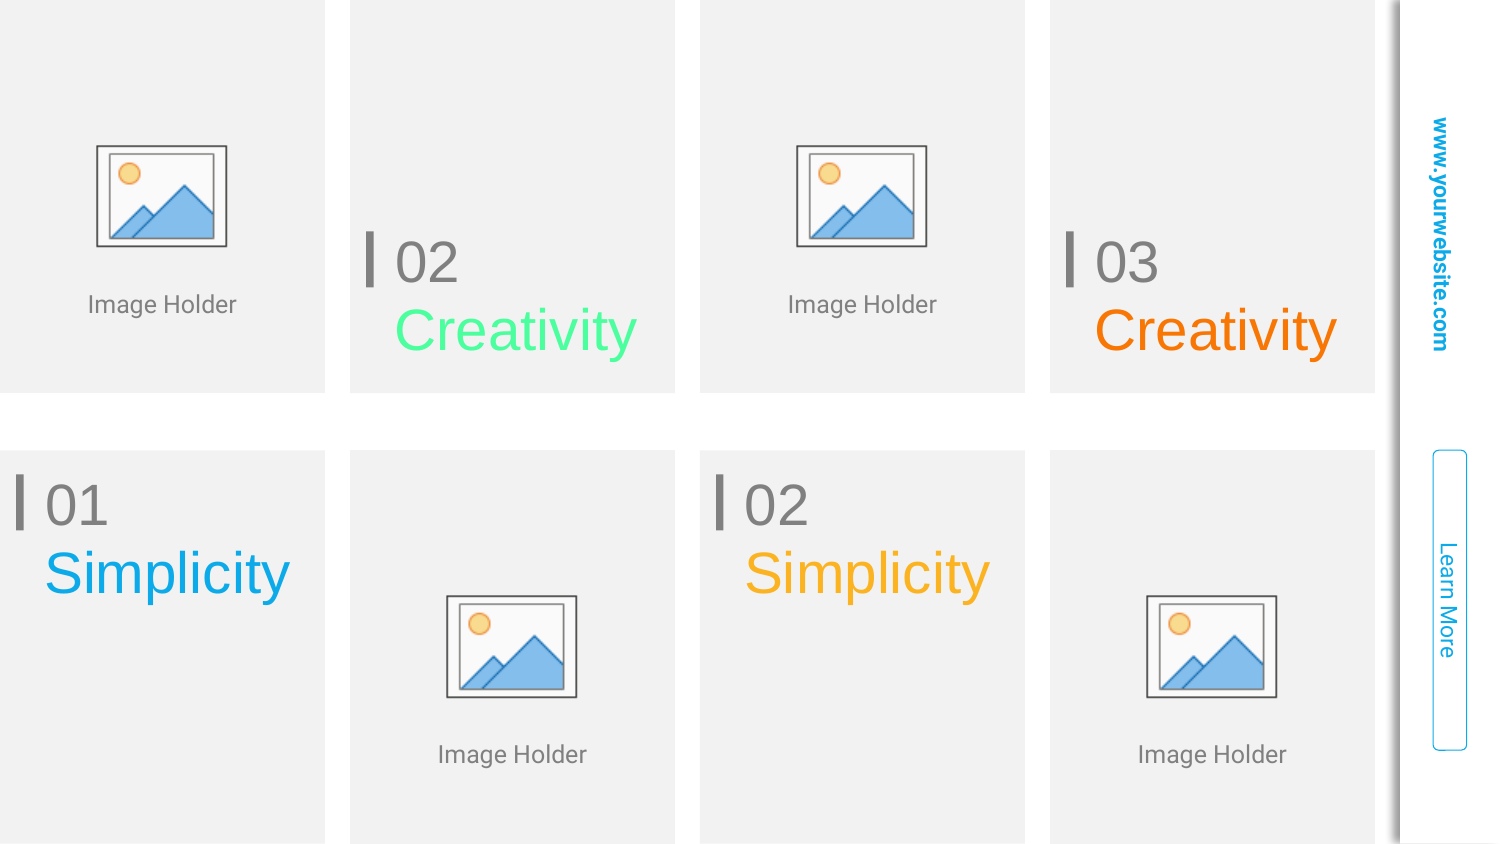

www.yourwebsite.com
02
03

Creativity
Creativity

01
02

Simplicity
Simplicity
Learn More